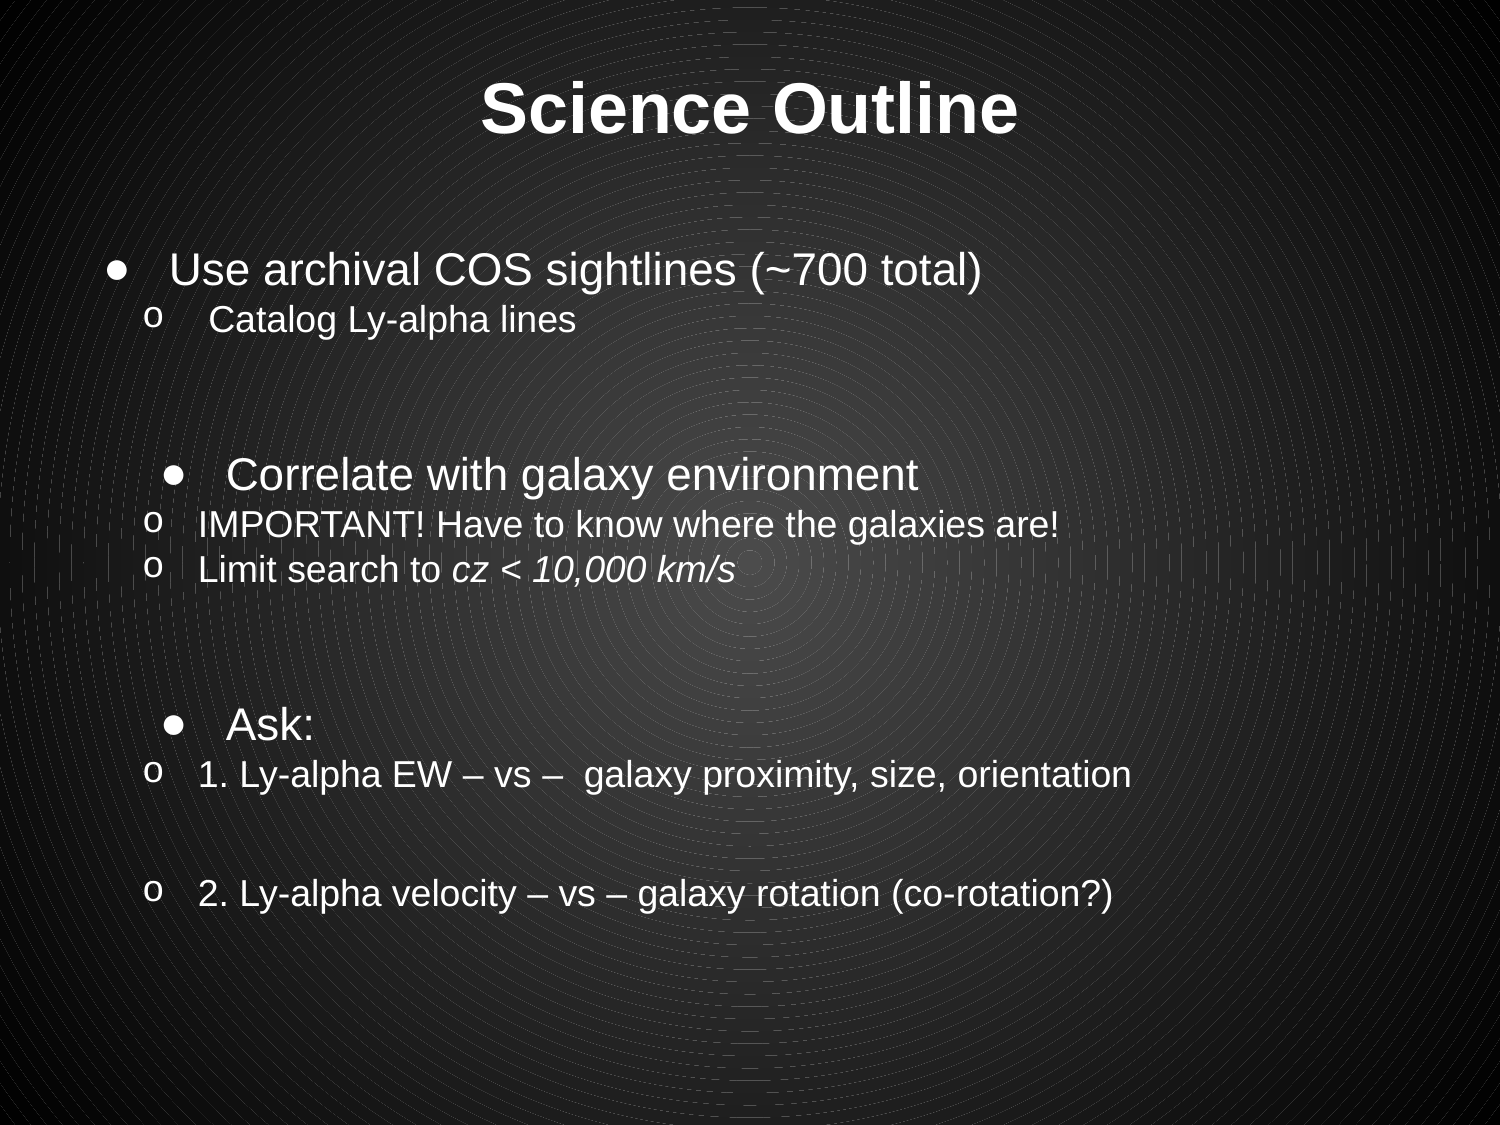

Science Outline
 Use archival COS sightlines (~700 total)
 Catalog Ly-alpha lines

 Correlate with galaxy environment
IMPORTANT! Have to know where the galaxies are!
Limit search to cz < 10,000 km/s

 Ask:
1. Ly-alpha EW – vs –  galaxy proximity, size, orientation

2. Ly-alpha velocity – vs – galaxy rotation (co-rotation?)